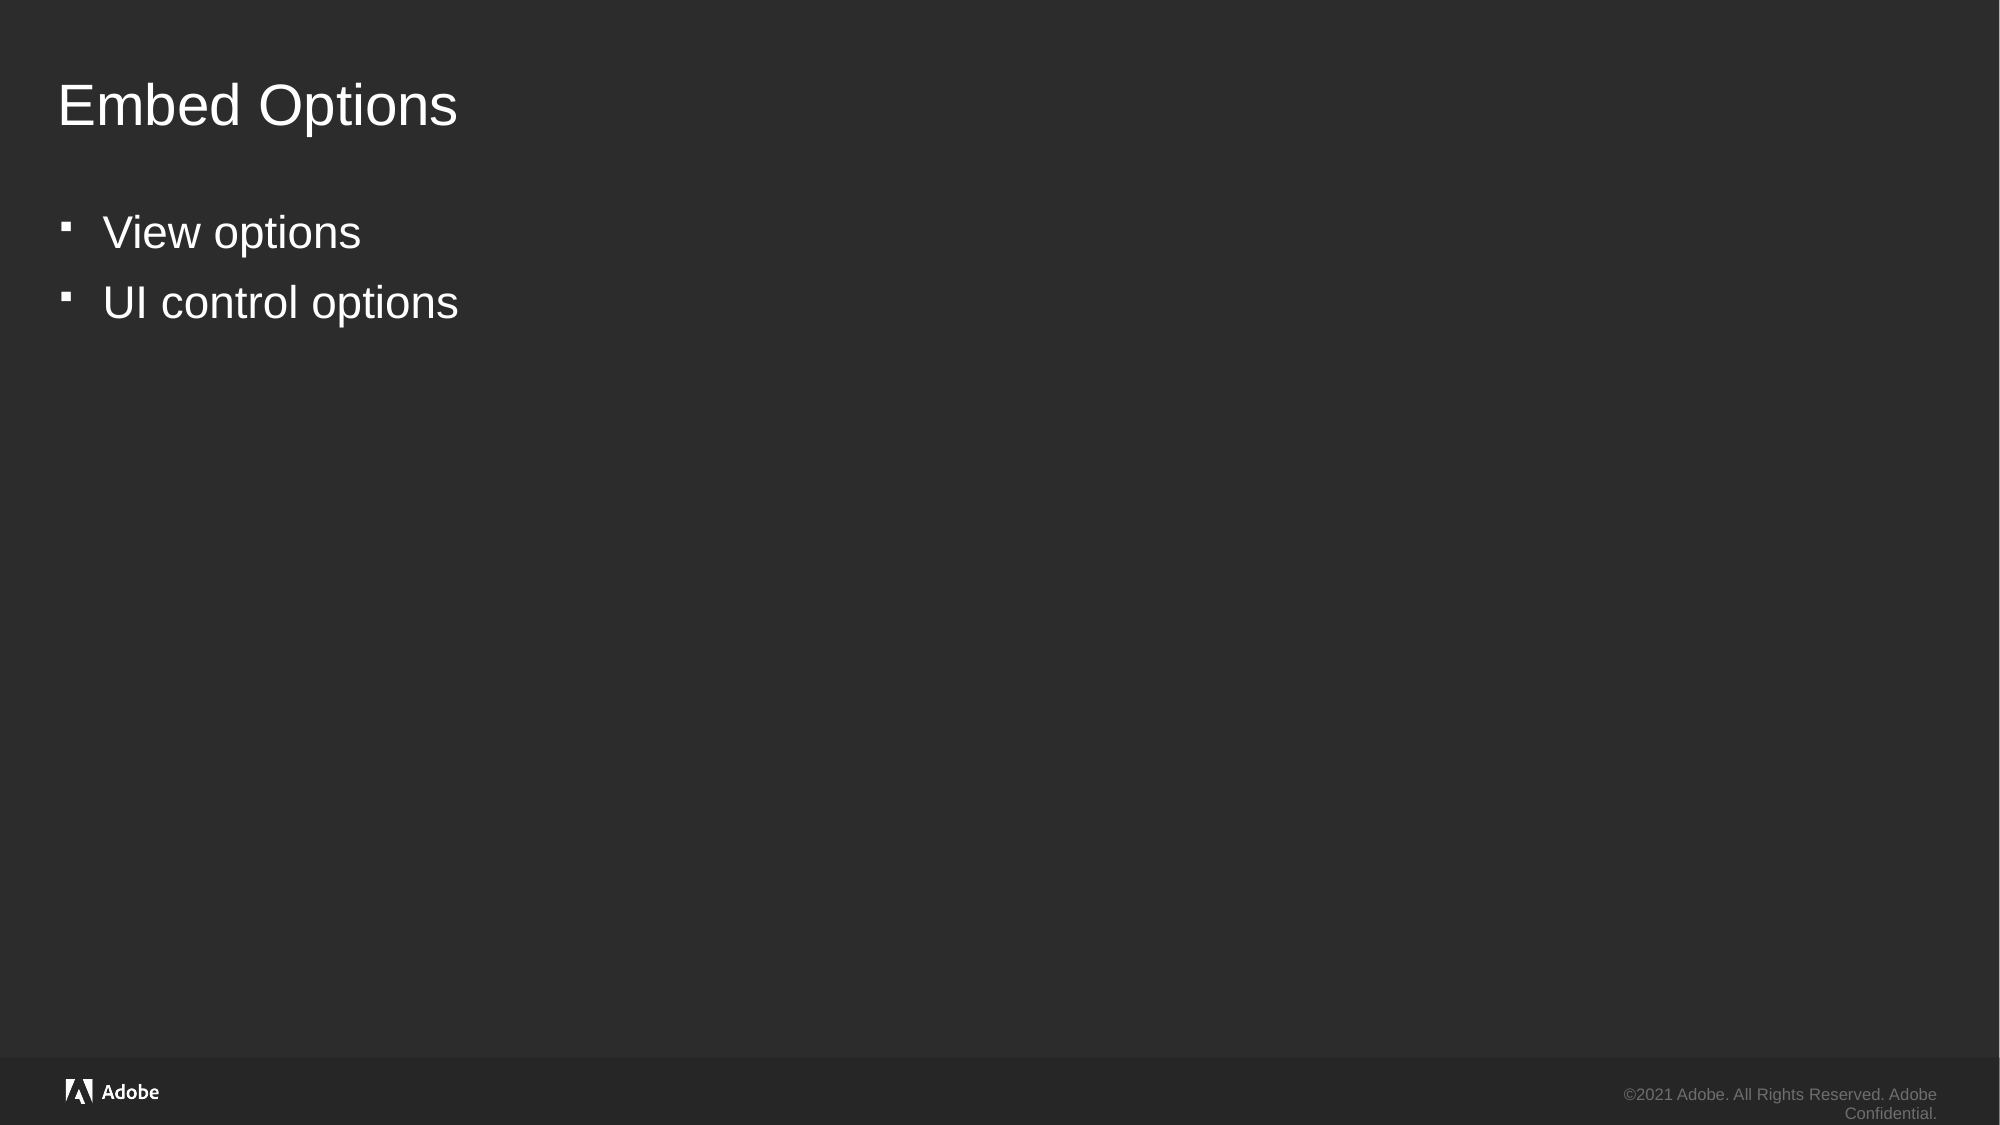

# Embed Options
View options
UI control options